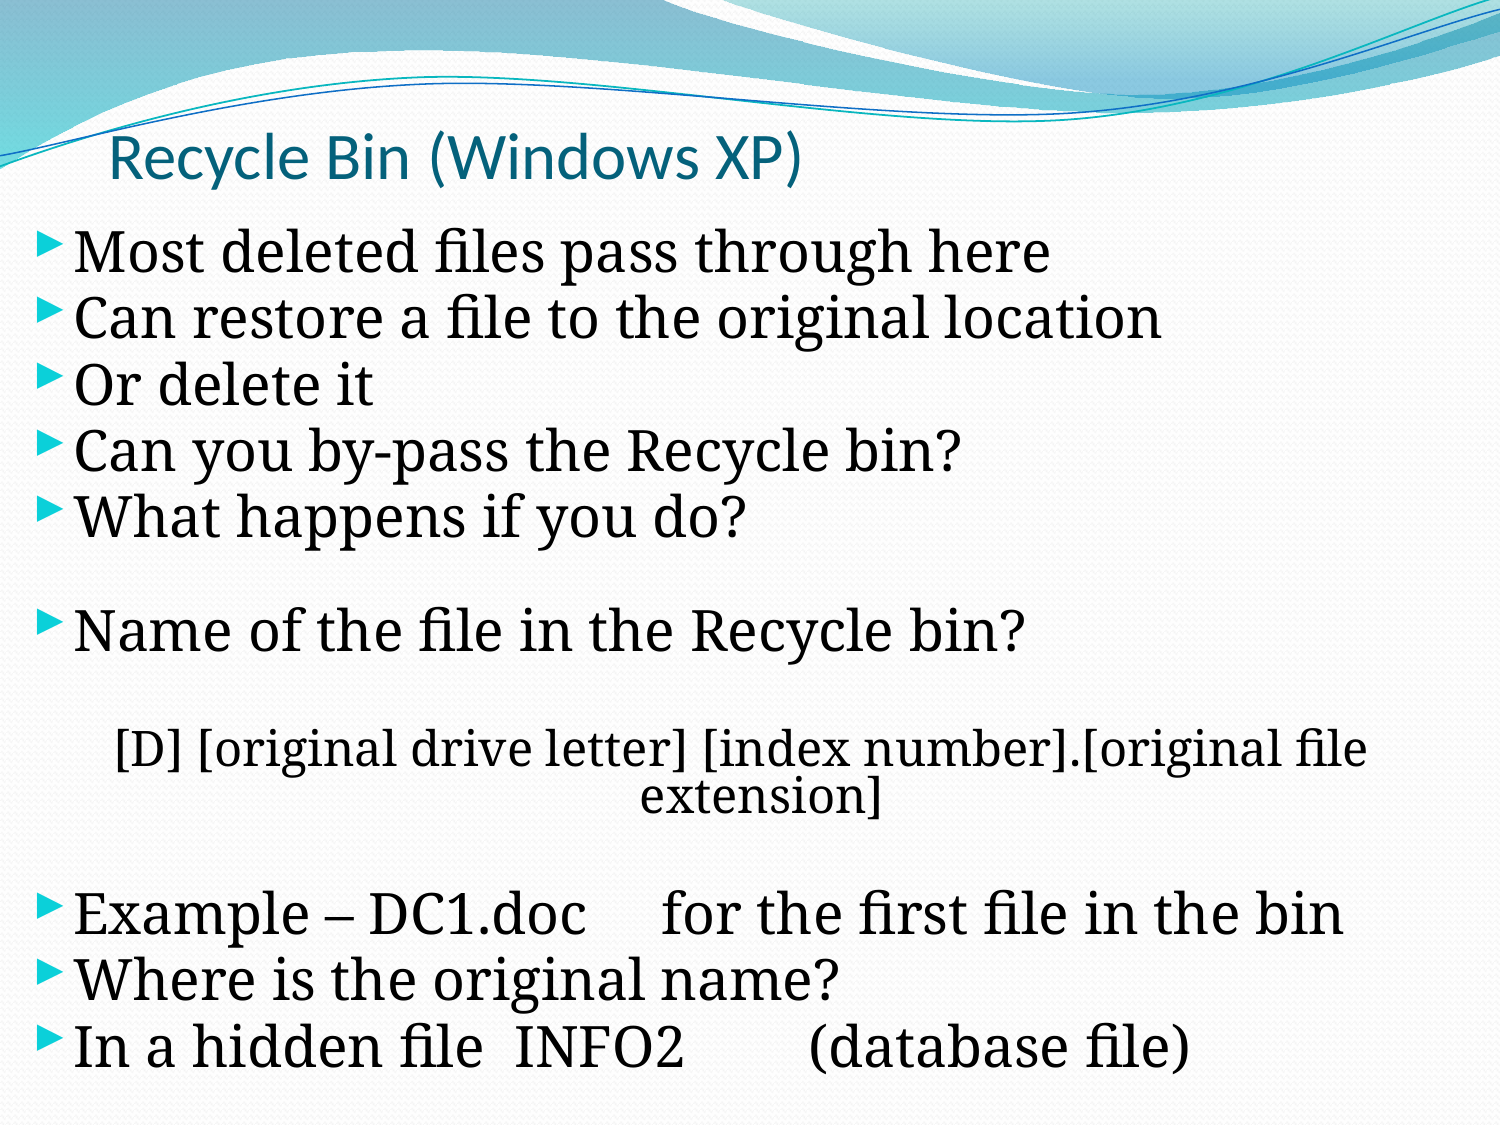

Recycle Bin (Windows XP)
Most deleted files pass through here
Can restore a file to the original location
Or delete it
Can you by-pass the Recycle bin?
What happens if you do?

Name of the file in the Recycle bin?

[D] [original drive letter] [index number].[original file extension]

Example – DC1.doc		for the first file in the bin
Where is the original name?
In a hidden file 	INFO2	(database file)